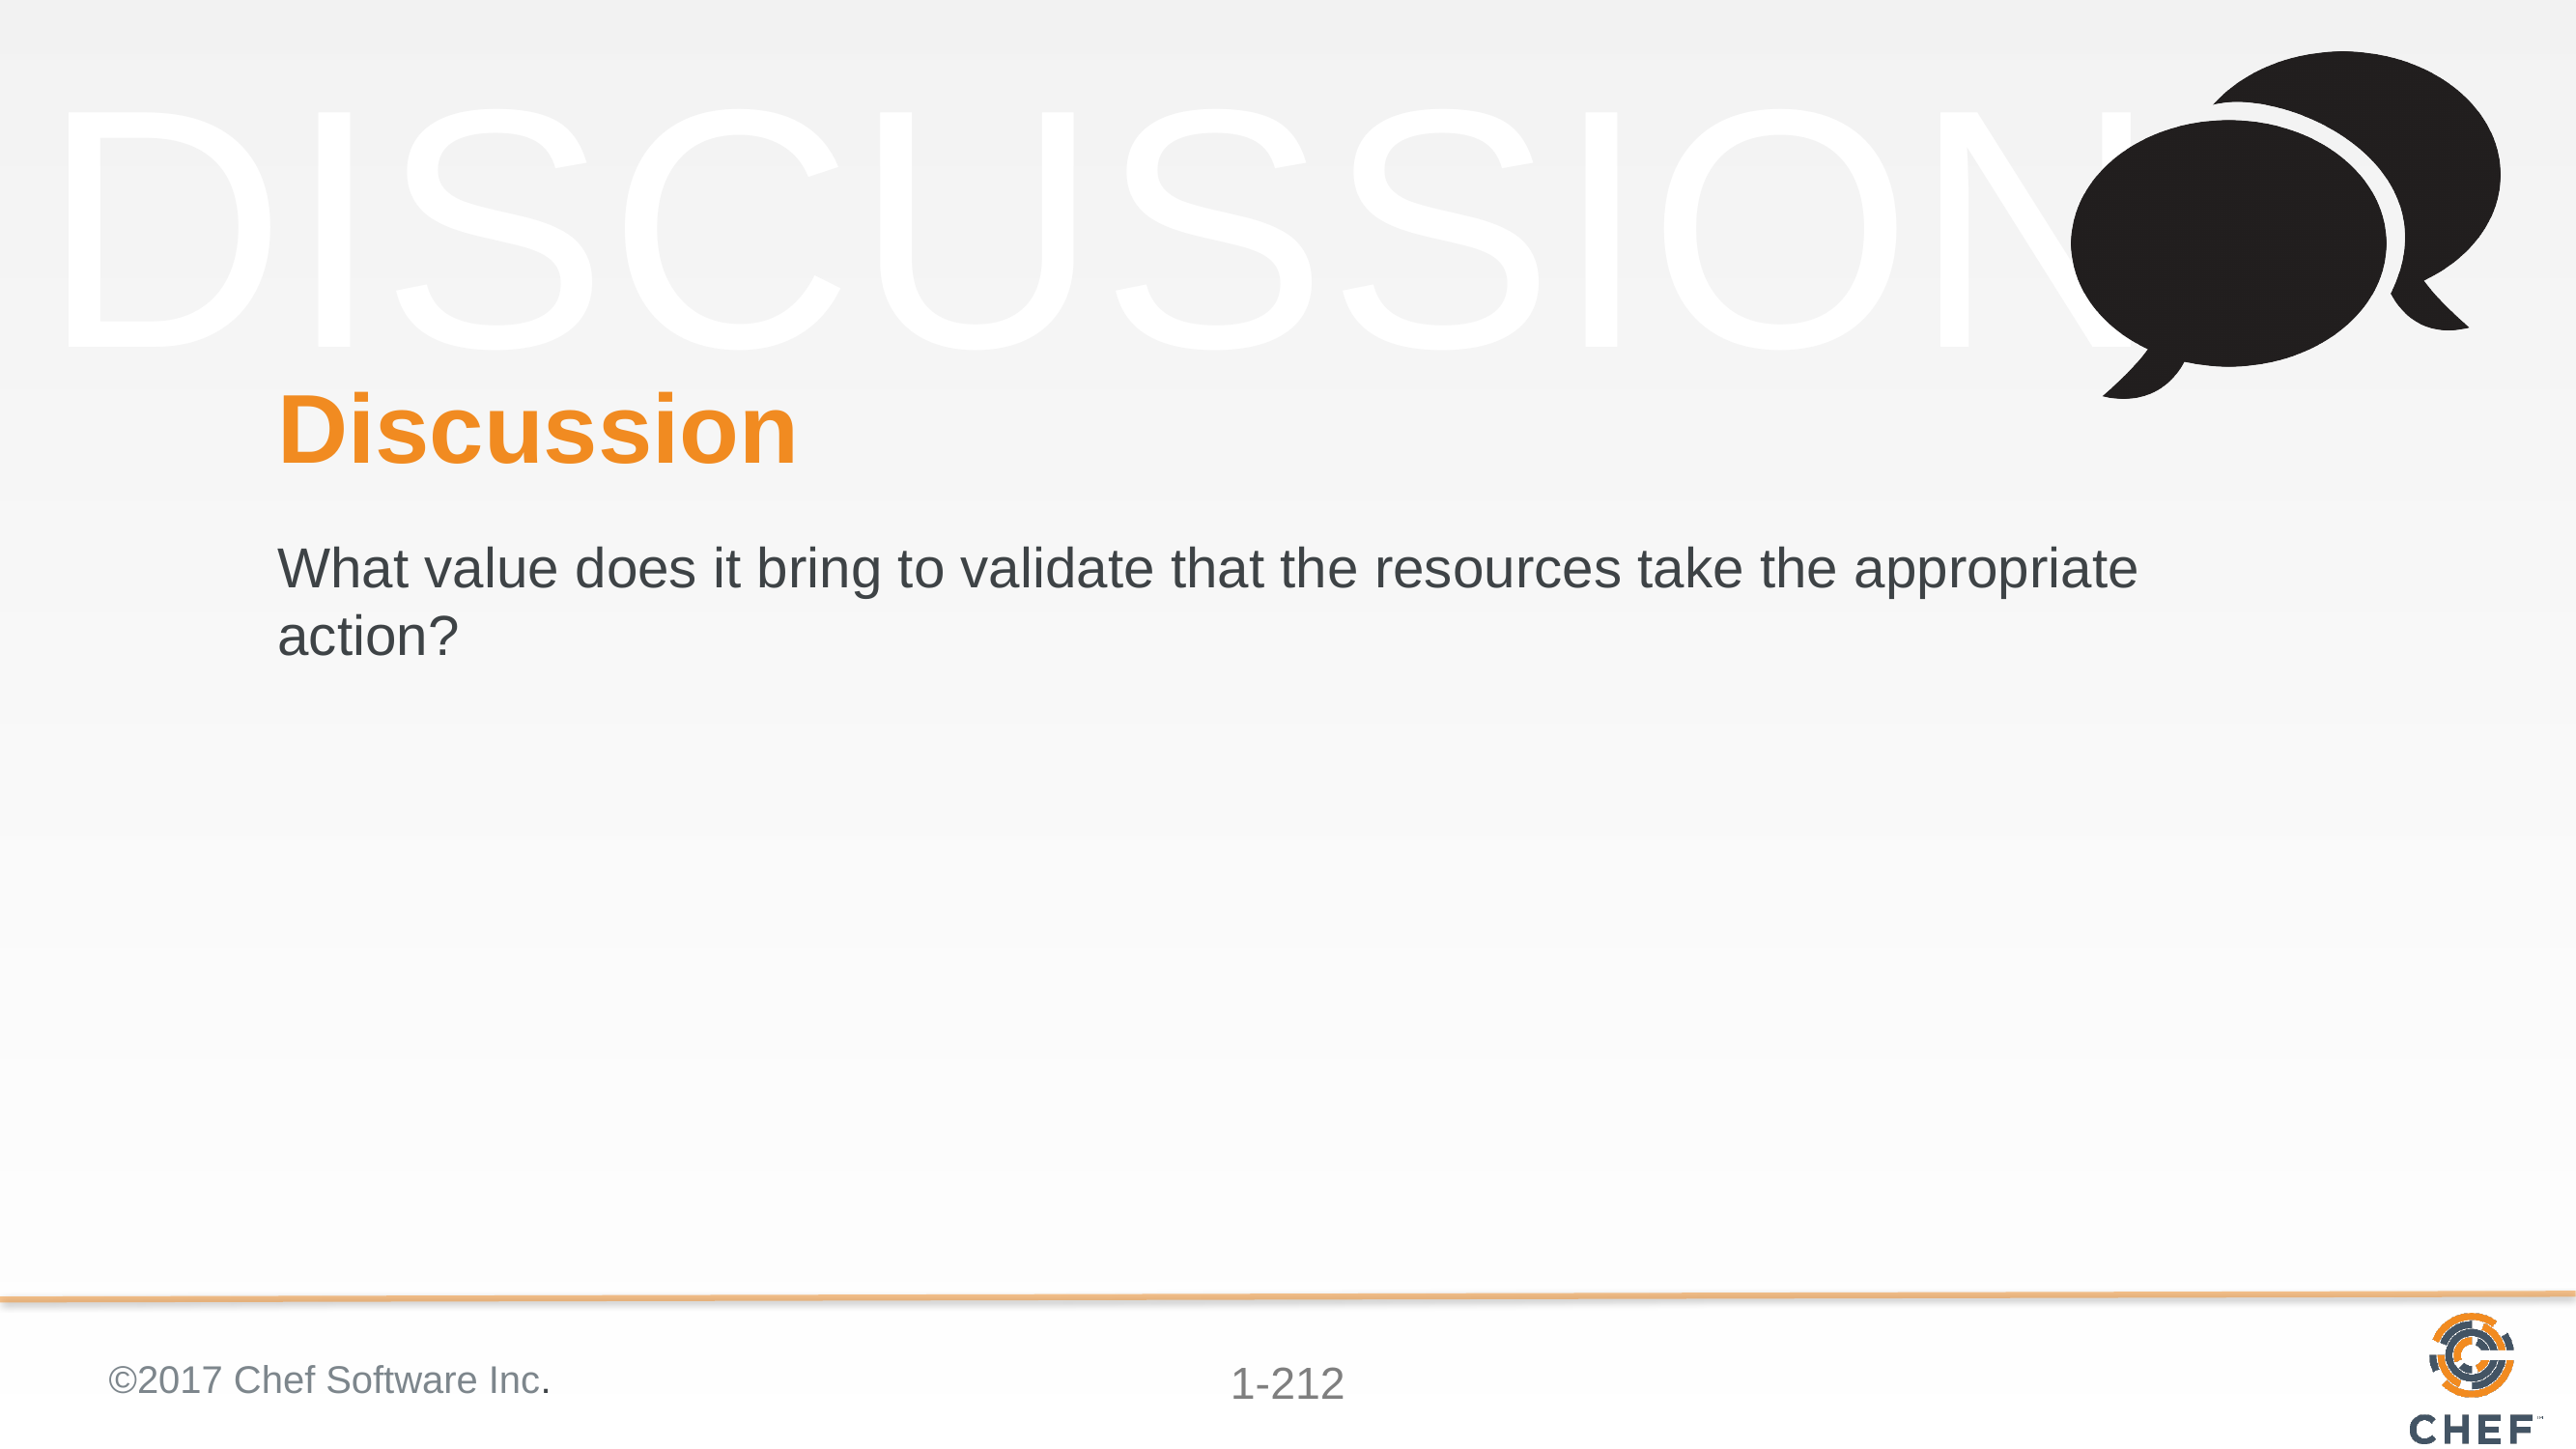

# Discussion
What value does it bring to validate that the resources take the appropriate action?